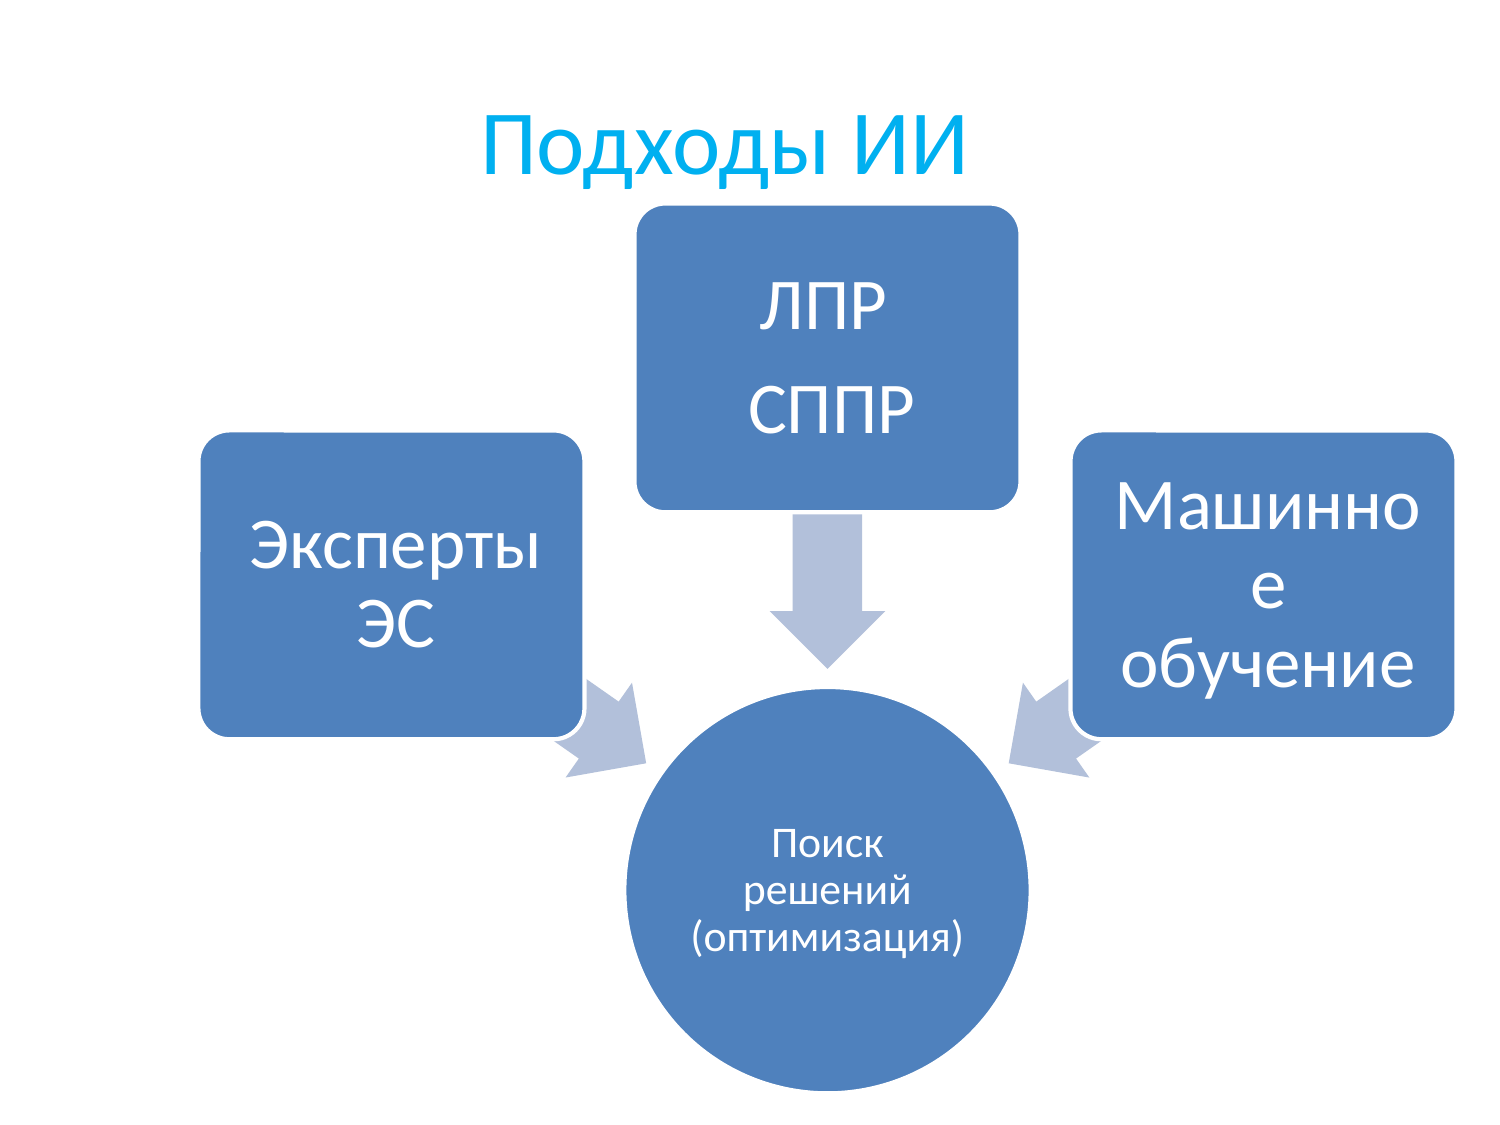

# Подходы ИИ
Поиск решений (оптимизация)
Эксперты ЭС
ЛПР
СППР
Машинное обучение